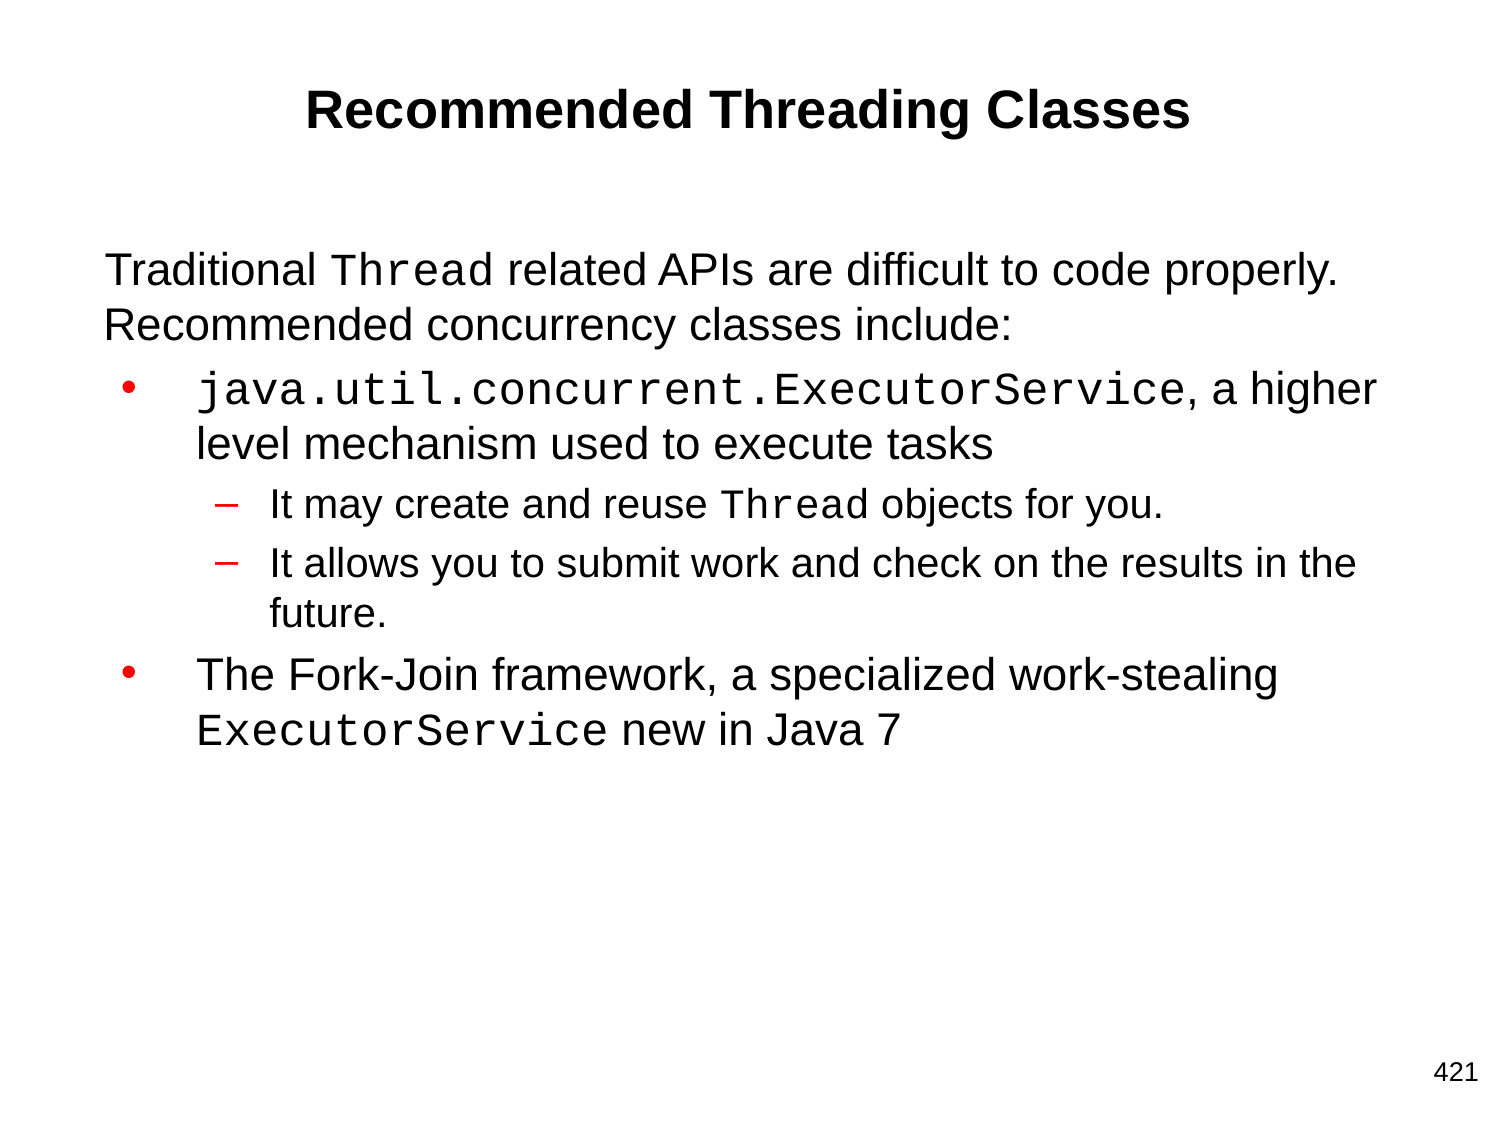

# Recommended Threading Classes
Traditional Thread related APIs are difficult to code properly. Recommended concurrency classes include:
java.util.concurrent.ExecutorService, a higher level mechanism used to execute tasks
It may create and reuse Thread objects for you.
It allows you to submit work and check on the results in the future.
The Fork-Join framework, a specialized work-stealing ExecutorService new in Java 7

421